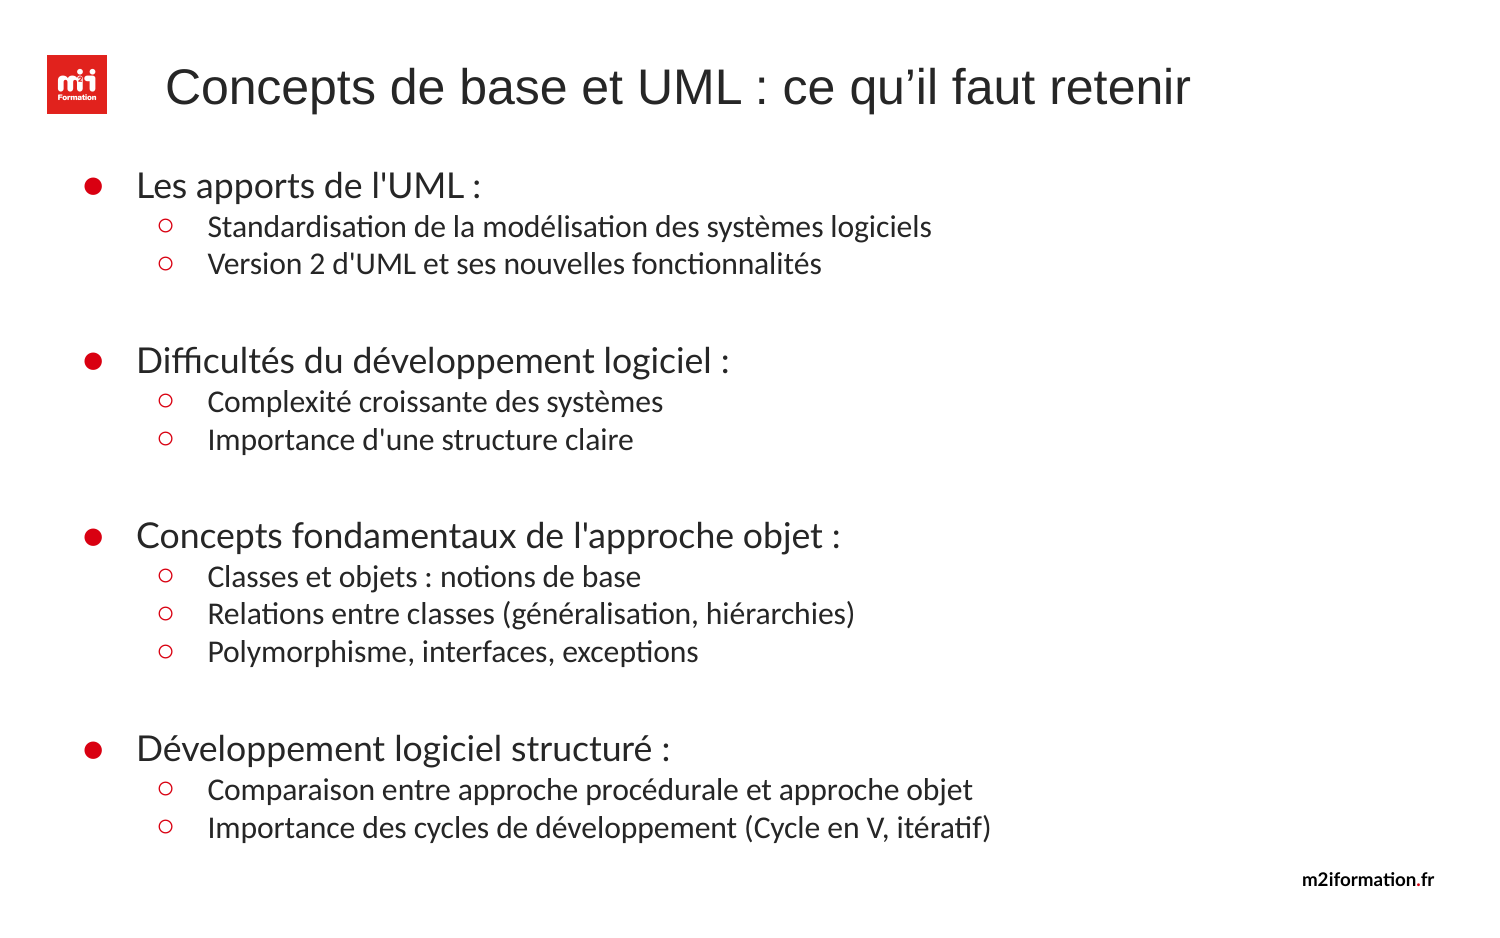

# Concepts de base et UML : ce qu’il faut retenir
Les apports de l'UML :
Standardisation de la modélisation des systèmes logiciels
Version 2 d'UML et ses nouvelles fonctionnalités

Difficultés du développement logiciel :
Complexité croissante des systèmes
Importance d'une structure claire

Concepts fondamentaux de l'approche objet :
Classes et objets : notions de base
Relations entre classes (généralisation, hiérarchies)
Polymorphisme, interfaces, exceptions

Développement logiciel structuré :
Comparaison entre approche procédurale et approche objet
Importance des cycles de développement (Cycle en V, itératif)